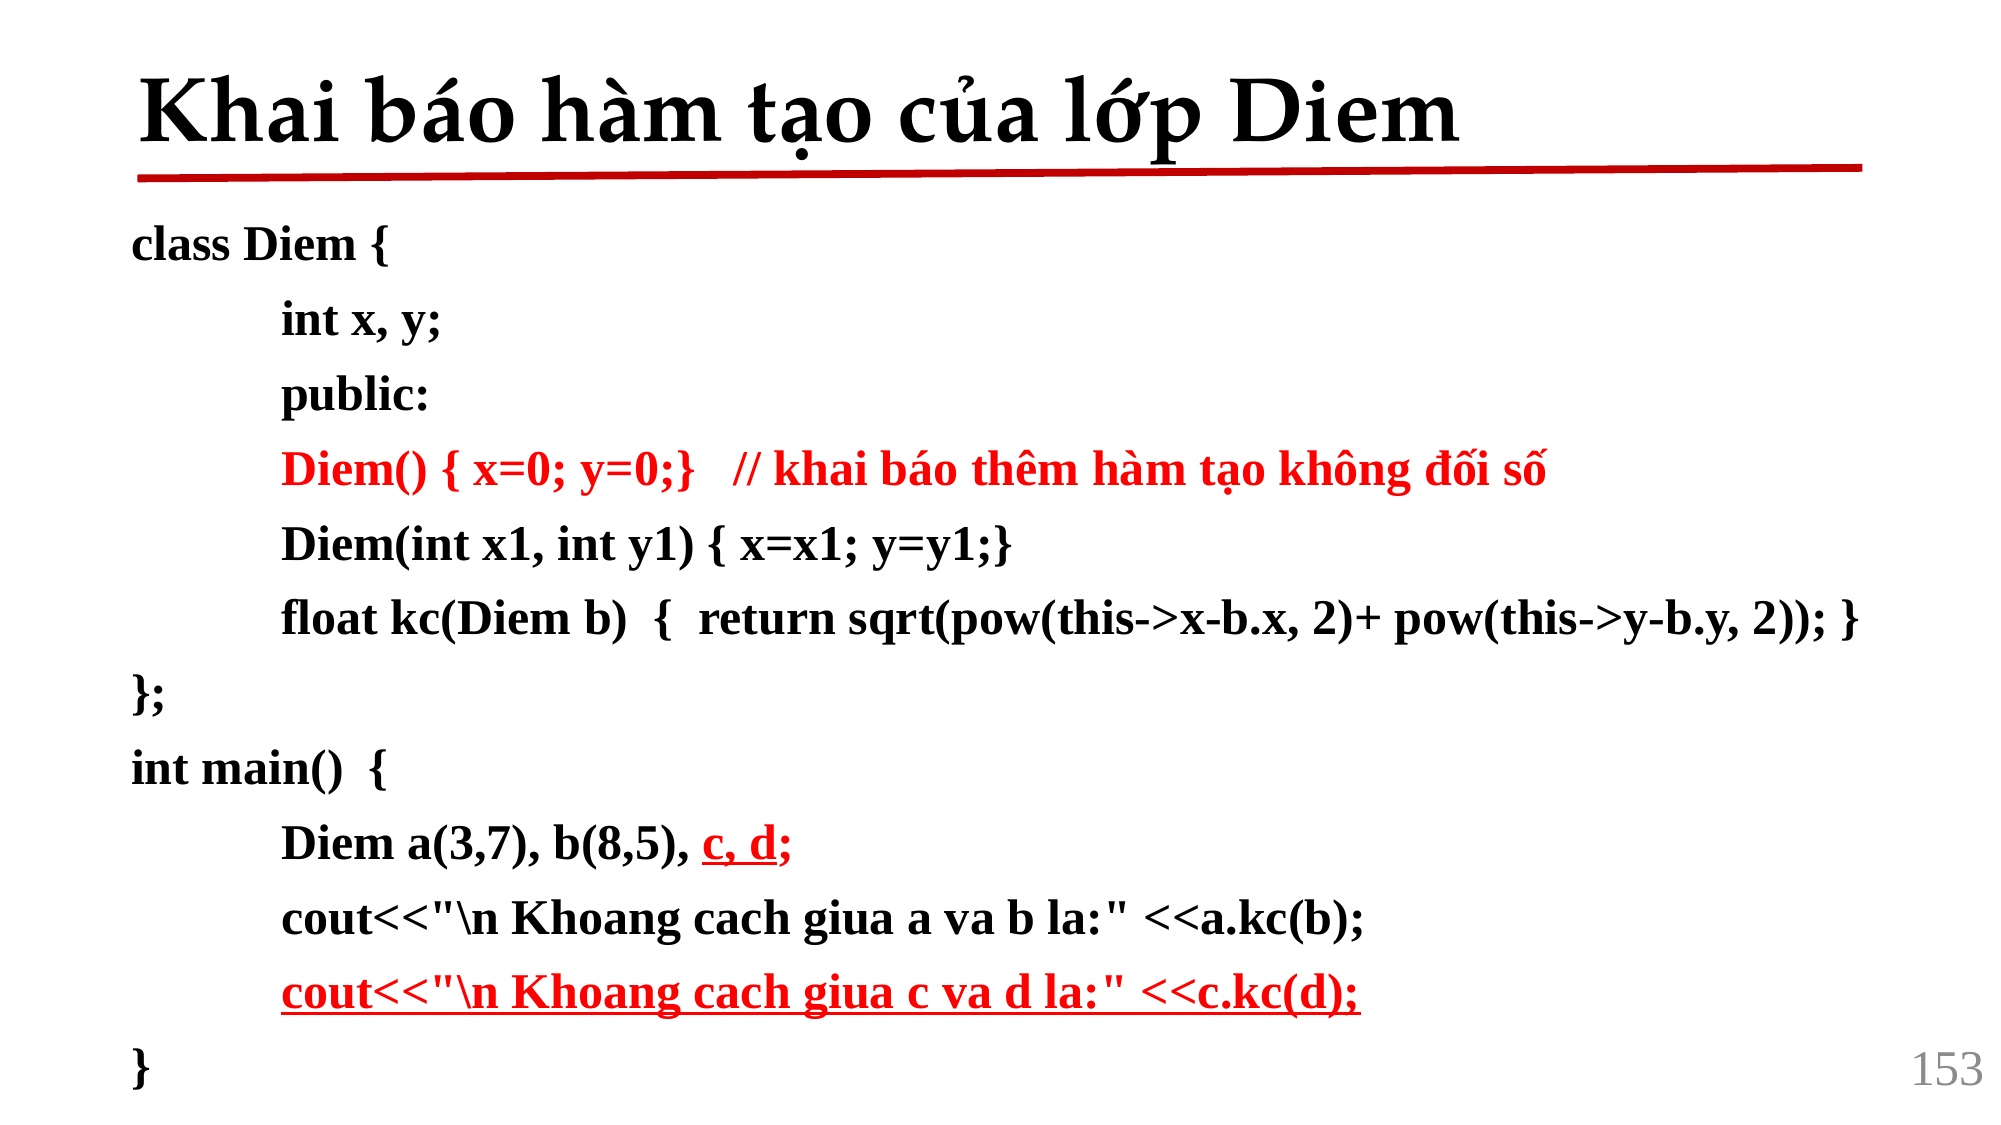

# Khai báo hàm tạo của lớp Diem
class Diem {
	int x, y;
	public:
	Diem() { x=0; y=0;}   // khai báo thêm hàm tạo không đối số
	Diem(int x1, int y1) { x=x1; y=y1;}
	float kc(Diem b)  {  return sqrt(pow(this->x-b.x, 2)+ pow(this->y-b.y, 2)); }
};
int main()  {
	Diem a(3,7), b(8,5), c, d;
	cout<<"\n Khoang cach giua a va b la:" <<a.kc(b);
	cout<<"\n Khoang cach giua c va d la:" <<c.kc(d);
}

153